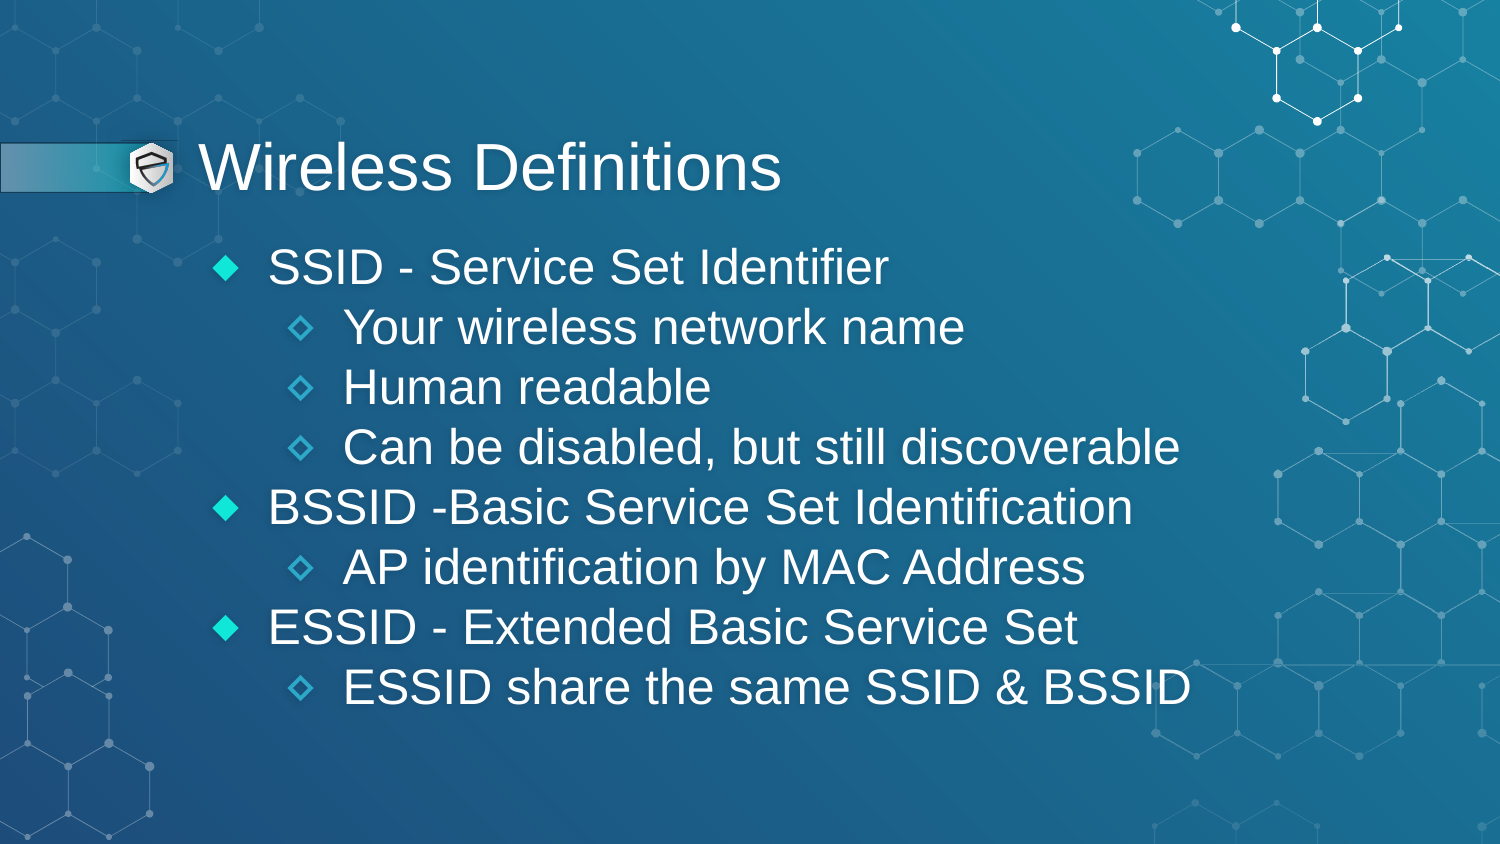

# Wireless Definitions
SSID - Service Set Identifier
Your wireless network name
Human readable
Can be disabled, but still discoverable
BSSID -Basic Service Set Identification
AP identification by MAC Address
ESSID - Extended Basic Service Set
ESSID share the same SSID & BSSID